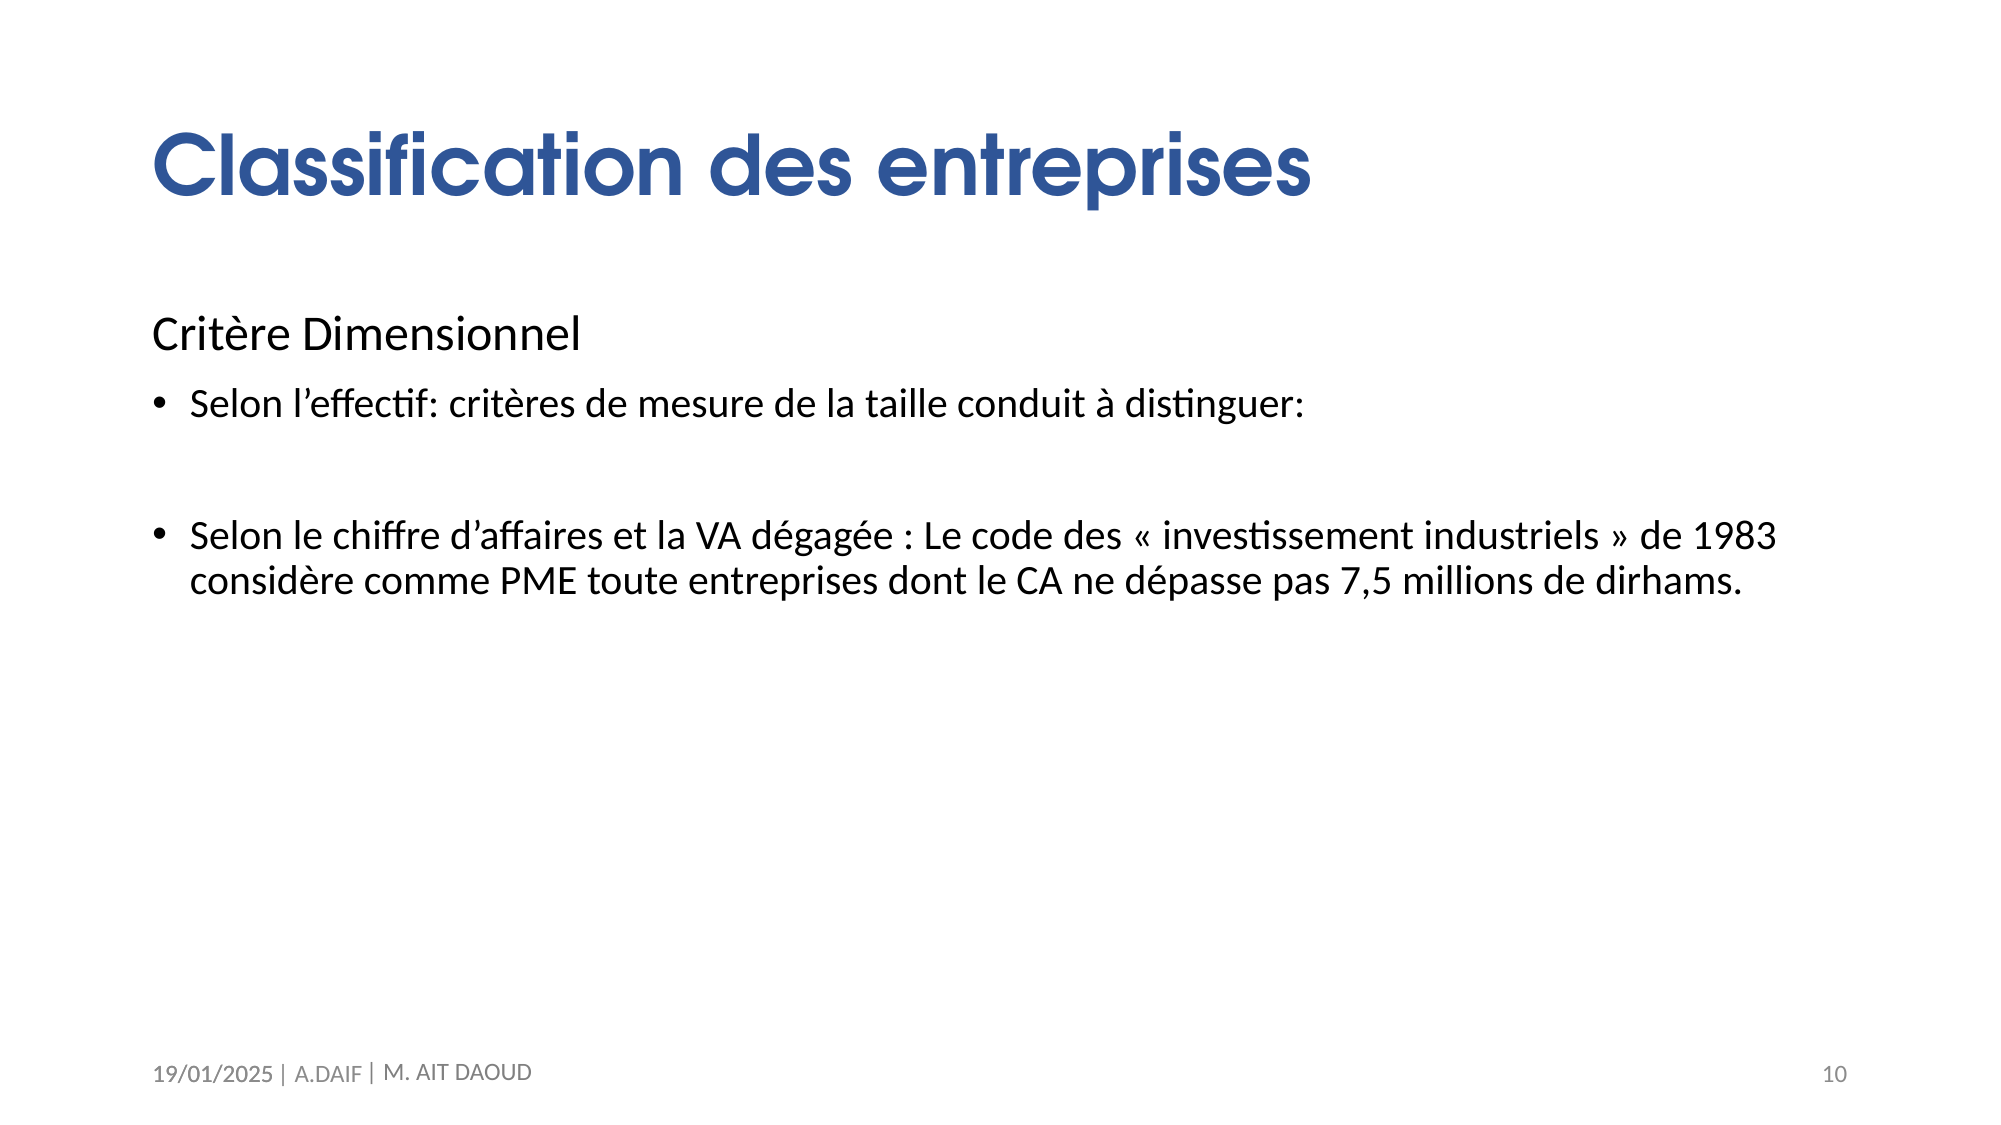

# Classification des entreprises
Critère Dimensionnel
Selon l’effectif: critères de mesure de la taille conduit à distinguer:

Selon le chiffre d’affaires et la VA dégagée : Le code des « investissement industriels » de 1983 considère comme PME toute entreprises dont le CA ne dépasse pas 7,5 millions de dirhams.
19/01/2025
10